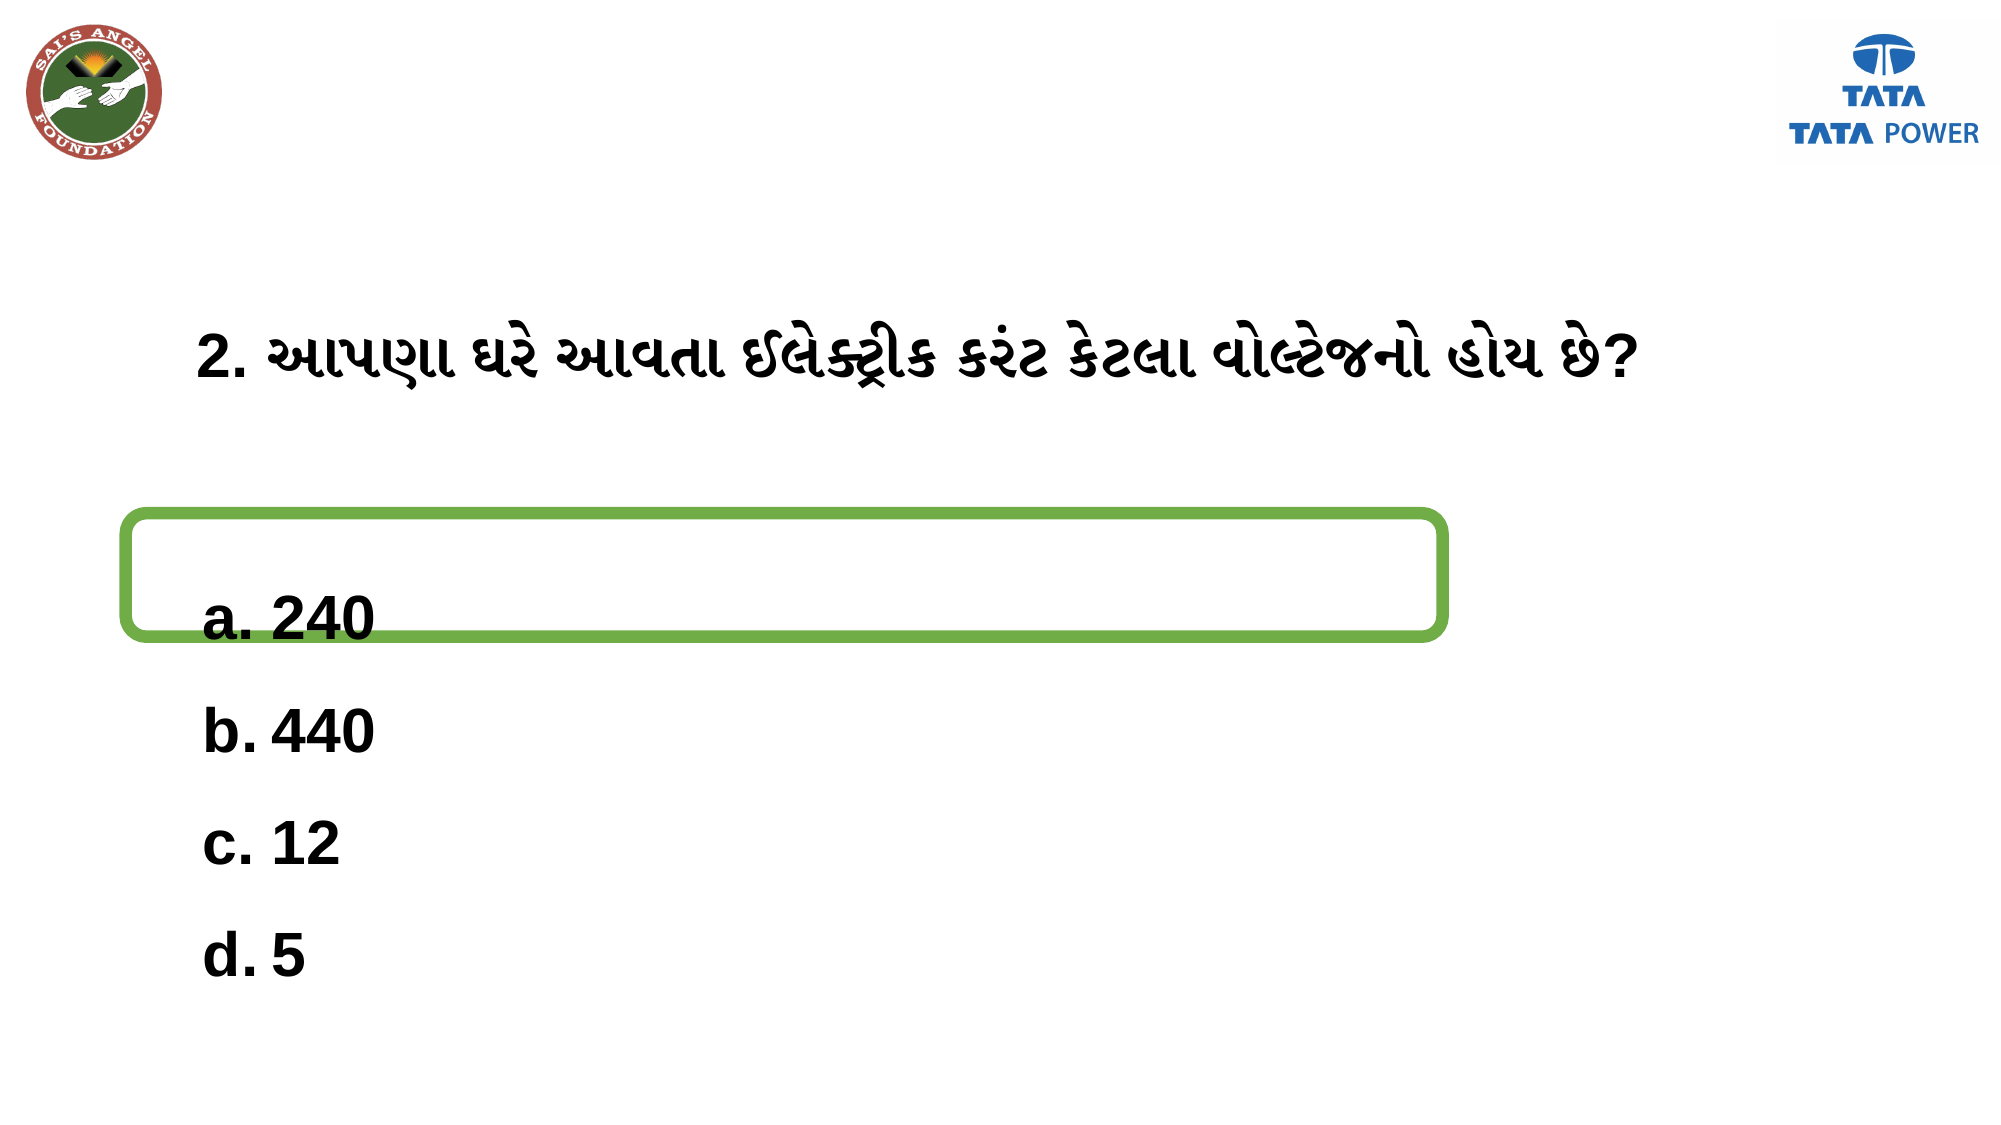

2. આપણા ઘરે આવતા ઈલેક્ટ્રીક કરંટ કેટલા વોલ્ટેજનો હોય છે?

240
440
12
5